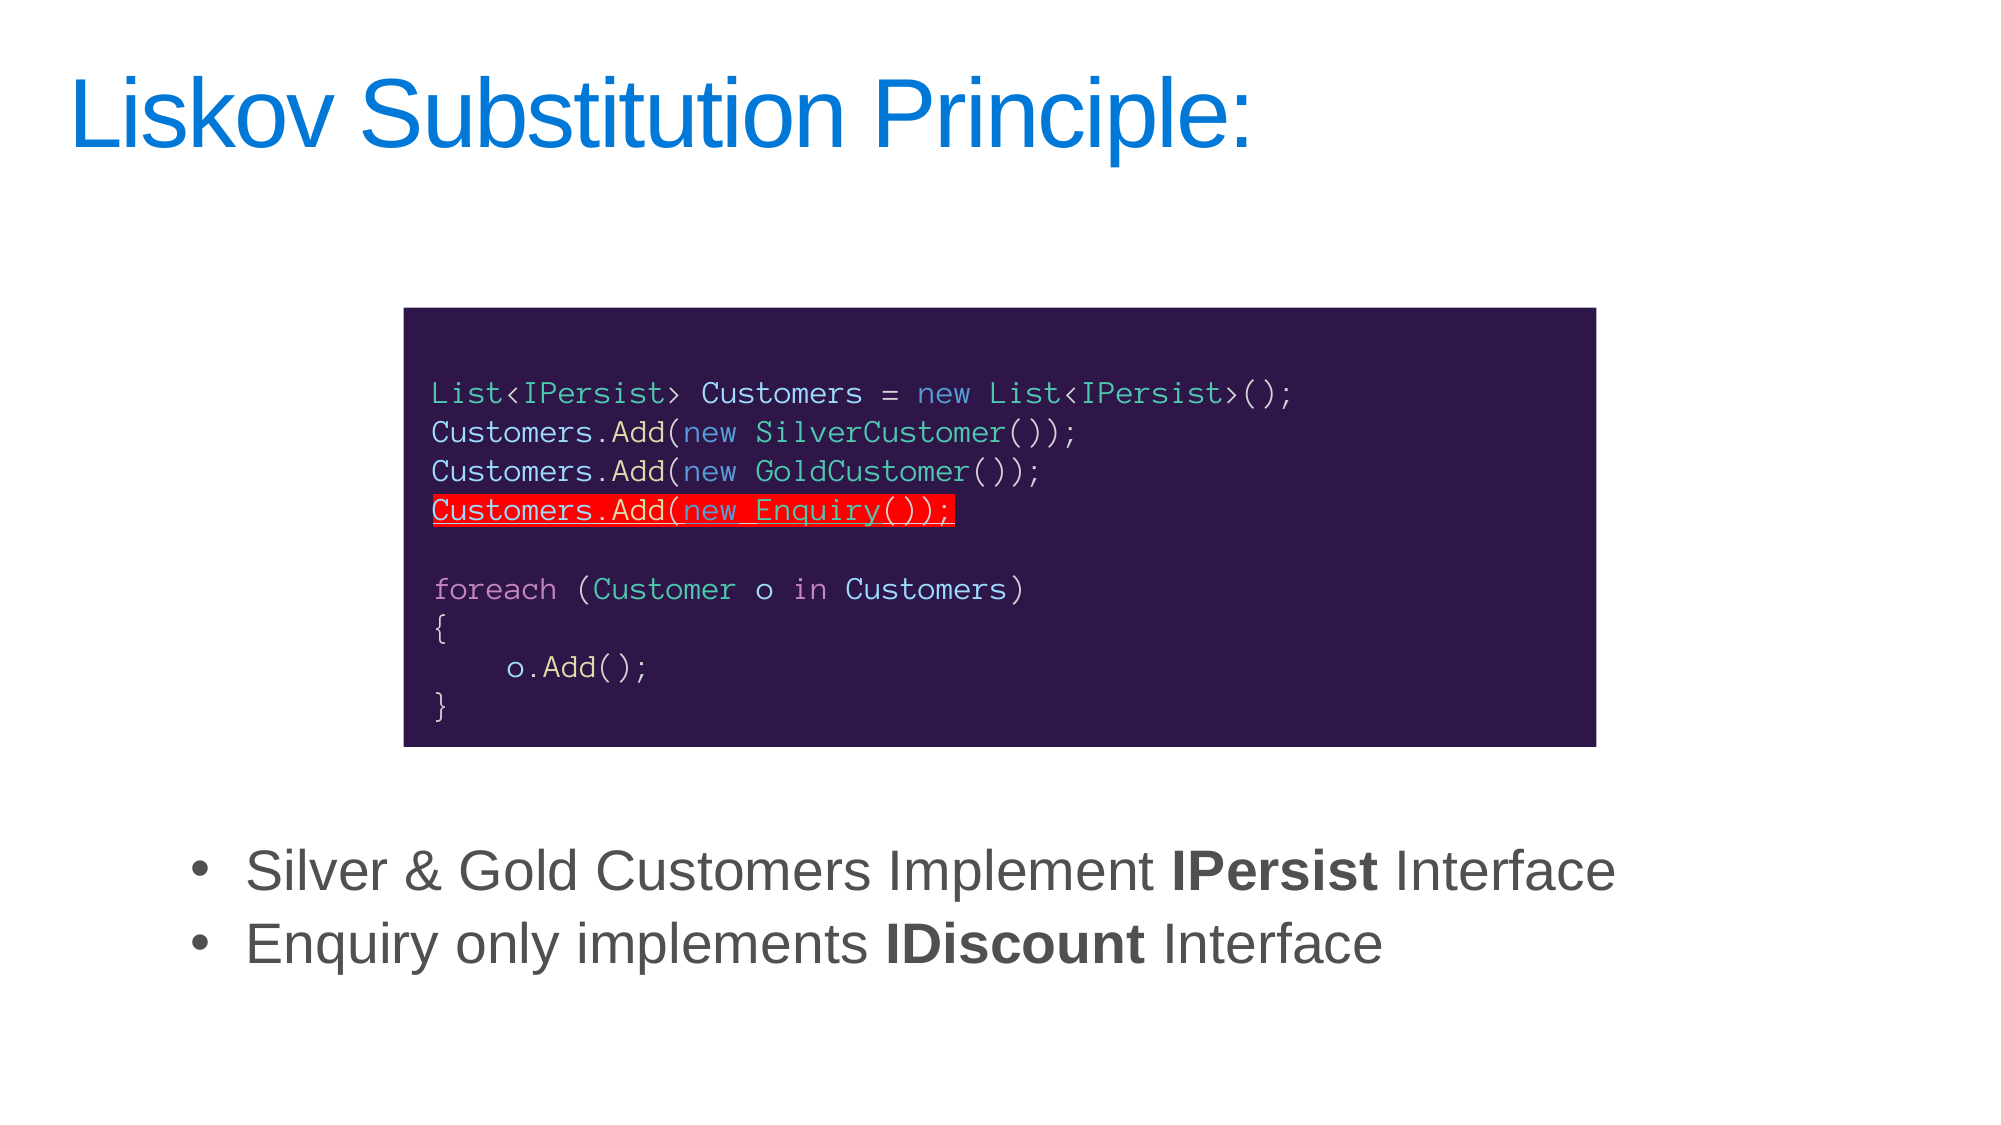

# Liskov Substitution Principle:
List<IPersist> Customers = new List<IPersist>();
Customers.Add(new SilverCustomer());
Customers.Add(new GoldCustomer());
Customers.Add(new Enquiry());
foreach (Customer o in Customers)
{
o.Add();
}
Silver & Gold Customers Implement IPersist Interface
Enquiry only implements IDiscount Interface